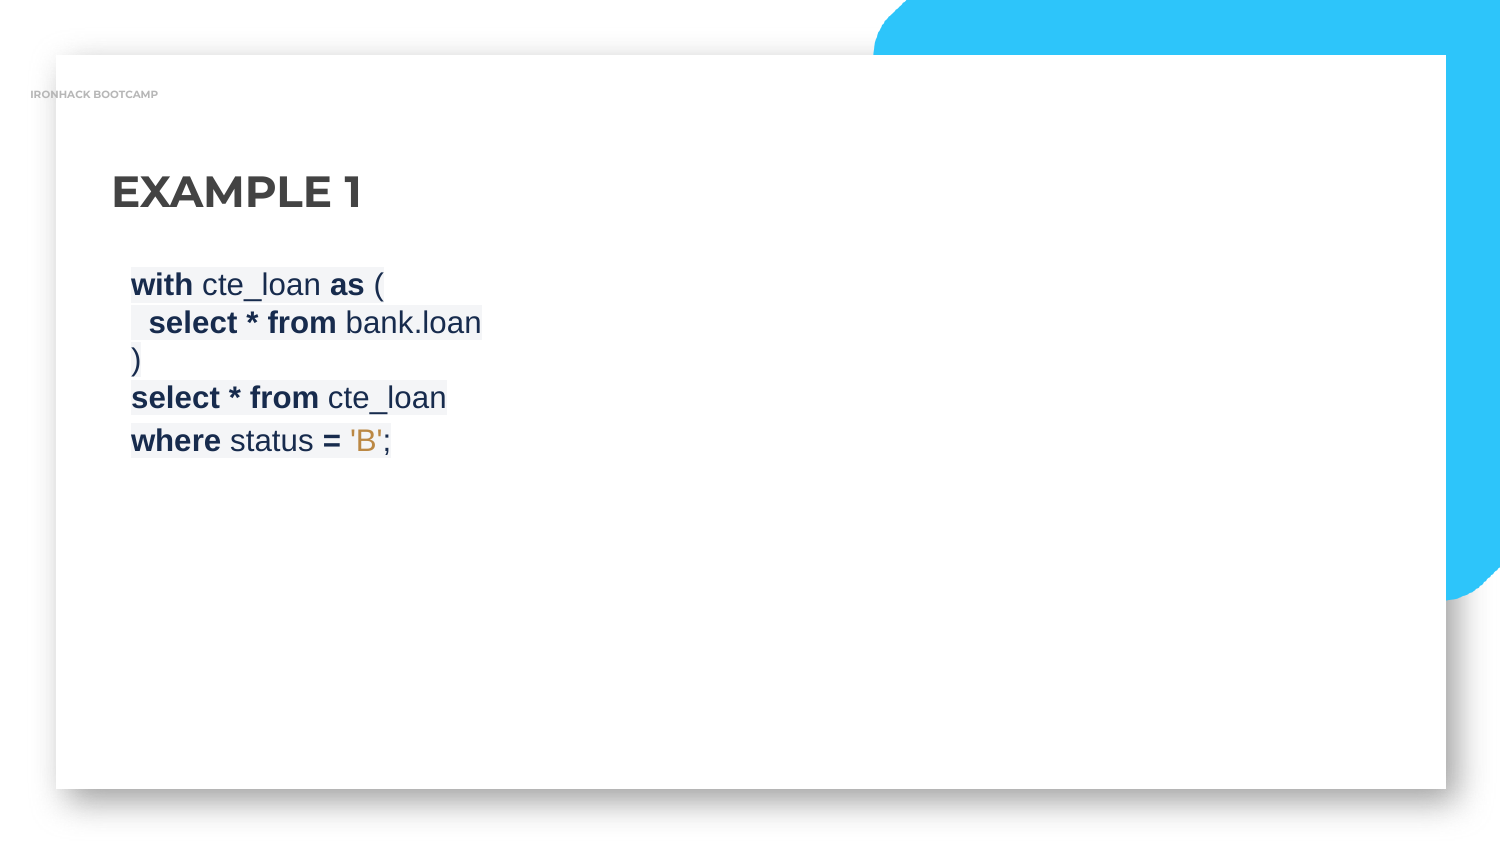

IRONHACK BOOTCAMP
EXAMPLE 1
with cte_loan as (
  select * from bank.loan
)
select * from cte_loan
where status = 'B';